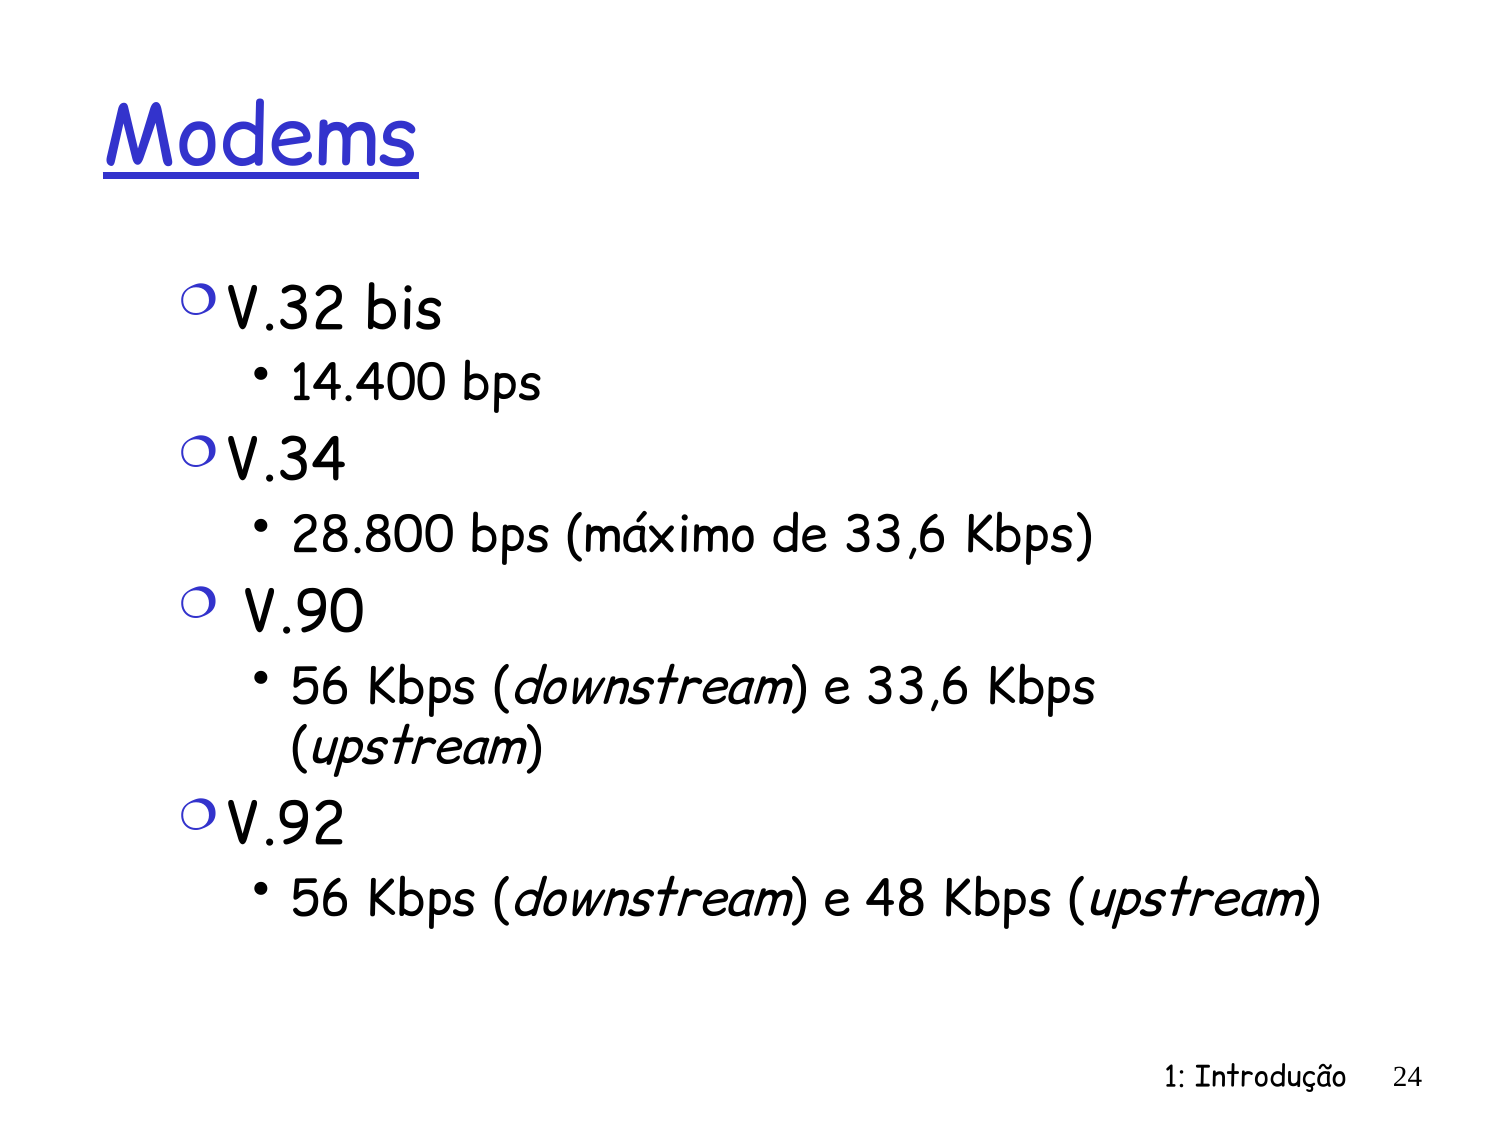

# Modems
V.32 bis
14.400 bps
V.34
28.800 bps (máximo de 33,6 Kbps)
 V.90
56 Kbps (downstream) e 33,6 Kbps (upstream)
V.92
56 Kbps (downstream) e 48 Kbps (upstream)

1: Introdução
24